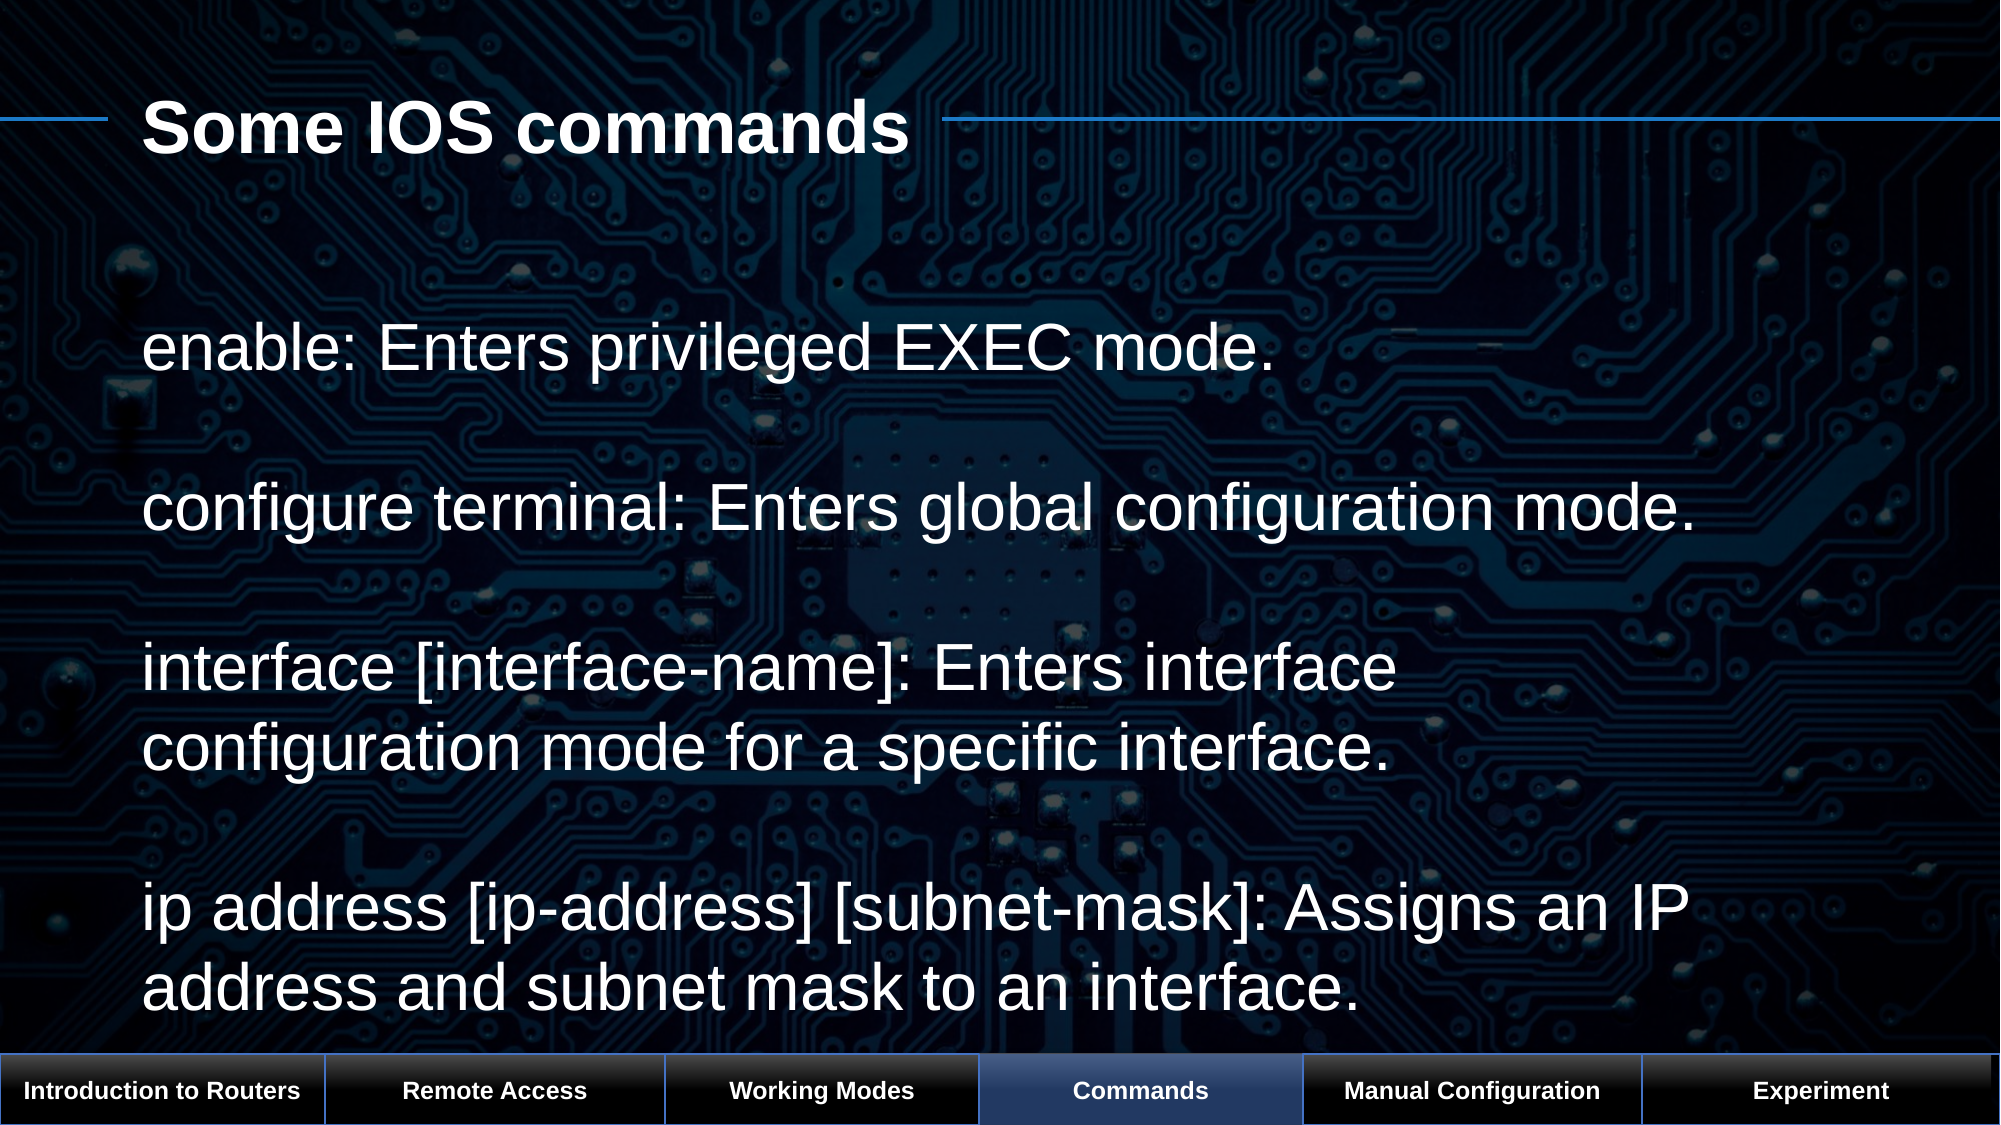

Some IOS commands

enable: Enters privileged EXEC mode.

configure terminal: Enters global configuration mode.

interface [interface-name]: Enters interface configuration mode for a specific interface.

ip address [ip-address] [subnet-mask]: Assigns an IP address and subnet mask to an interface.

Commands
Manual Configuration
Introduction to Routers
Remote Access
Working Modes
Experiment